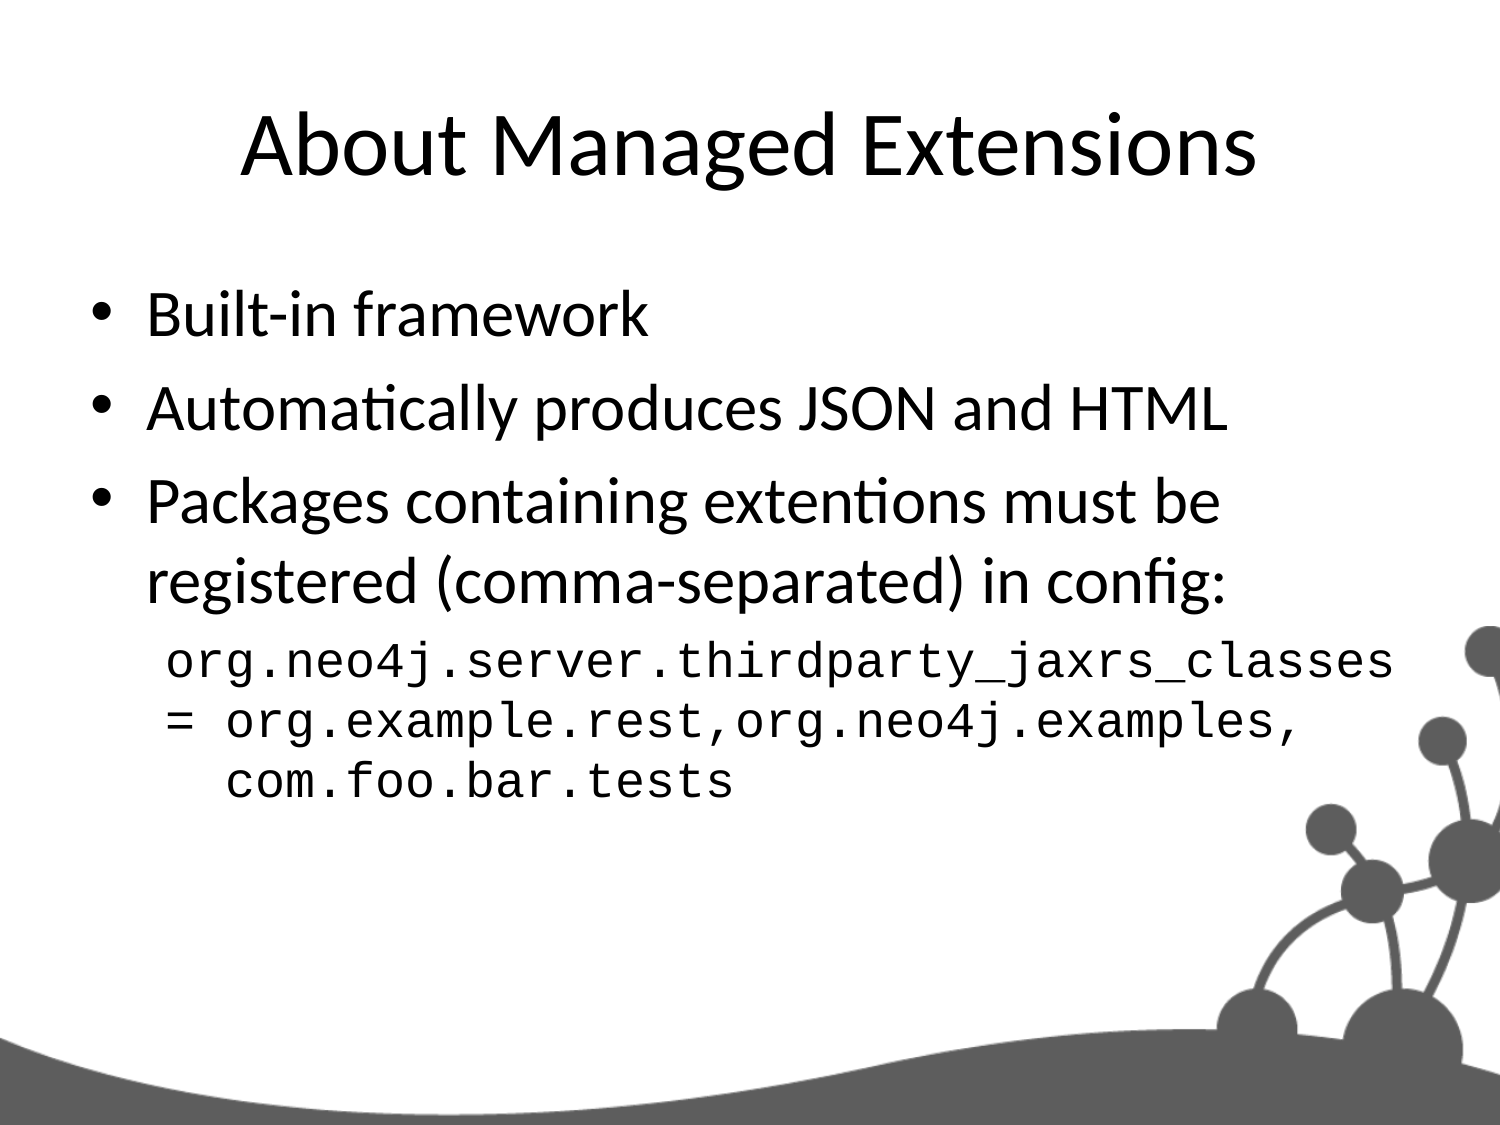

# About Managed Extensions
Built-in framework
Automatically produces JSON and HTML
Packages containing extentions must be registered (comma-separated) in config:
org.neo4j.server.thirdparty_jaxrs_classes= org.example.rest,org.neo4j.examples,
  com.foo.bar.tests